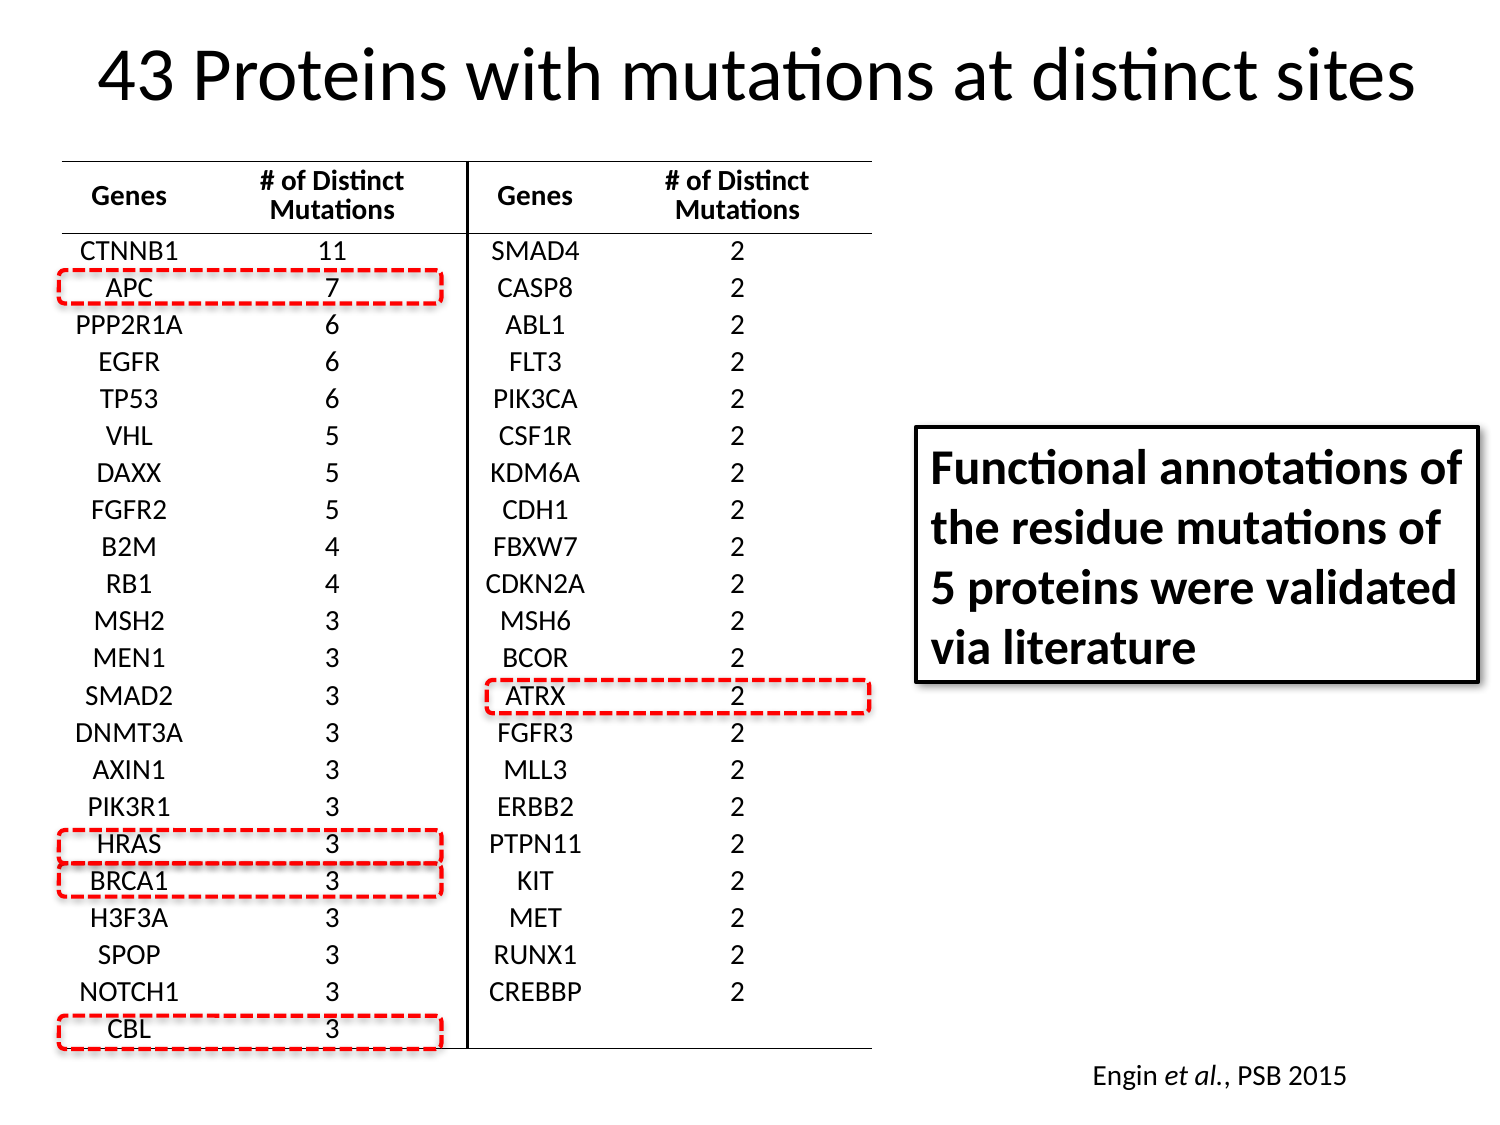

# 43 Proteins with mutations at distinct sites
| Genes | # of Distinct Mutations | Genes | # of Distinct Mutations |
| --- | --- | --- | --- |
| CTNNB1 | 11 | SMAD4 | 2 |
| APC | 7 | CASP8 | 2 |
| PPP2R1A | 6 | ABL1 | 2 |
| EGFR | 6 | FLT3 | 2 |
| TP53 | 6 | PIK3CA | 2 |
| VHL | 5 | CSF1R | 2 |
| DAXX | 5 | KDM6A | 2 |
| FGFR2 | 5 | CDH1 | 2 |
| B2M | 4 | FBXW7 | 2 |
| RB1 | 4 | CDKN2A | 2 |
| MSH2 | 3 | MSH6 | 2 |
| MEN1 | 3 | BCOR | 2 |
| SMAD2 | 3 | ATRX | 2 |
| DNMT3A | 3 | FGFR3 | 2 |
| AXIN1 | 3 | MLL3 | 2 |
| PIK3R1 | 3 | ERBB2 | 2 |
| HRAS | 3 | PTPN11 | 2 |
| BRCA1 | 3 | KIT | 2 |
| H3F3A | 3 | MET | 2 |
| SPOP | 3 | RUNX1 | 2 |
| NOTCH1 | 3 | CREBBP | 2 |
| CBL | 3 |  |  |

Functional annotations of the residue mutations of 5 proteins were validated via literature
Engin et al., PSB 2015